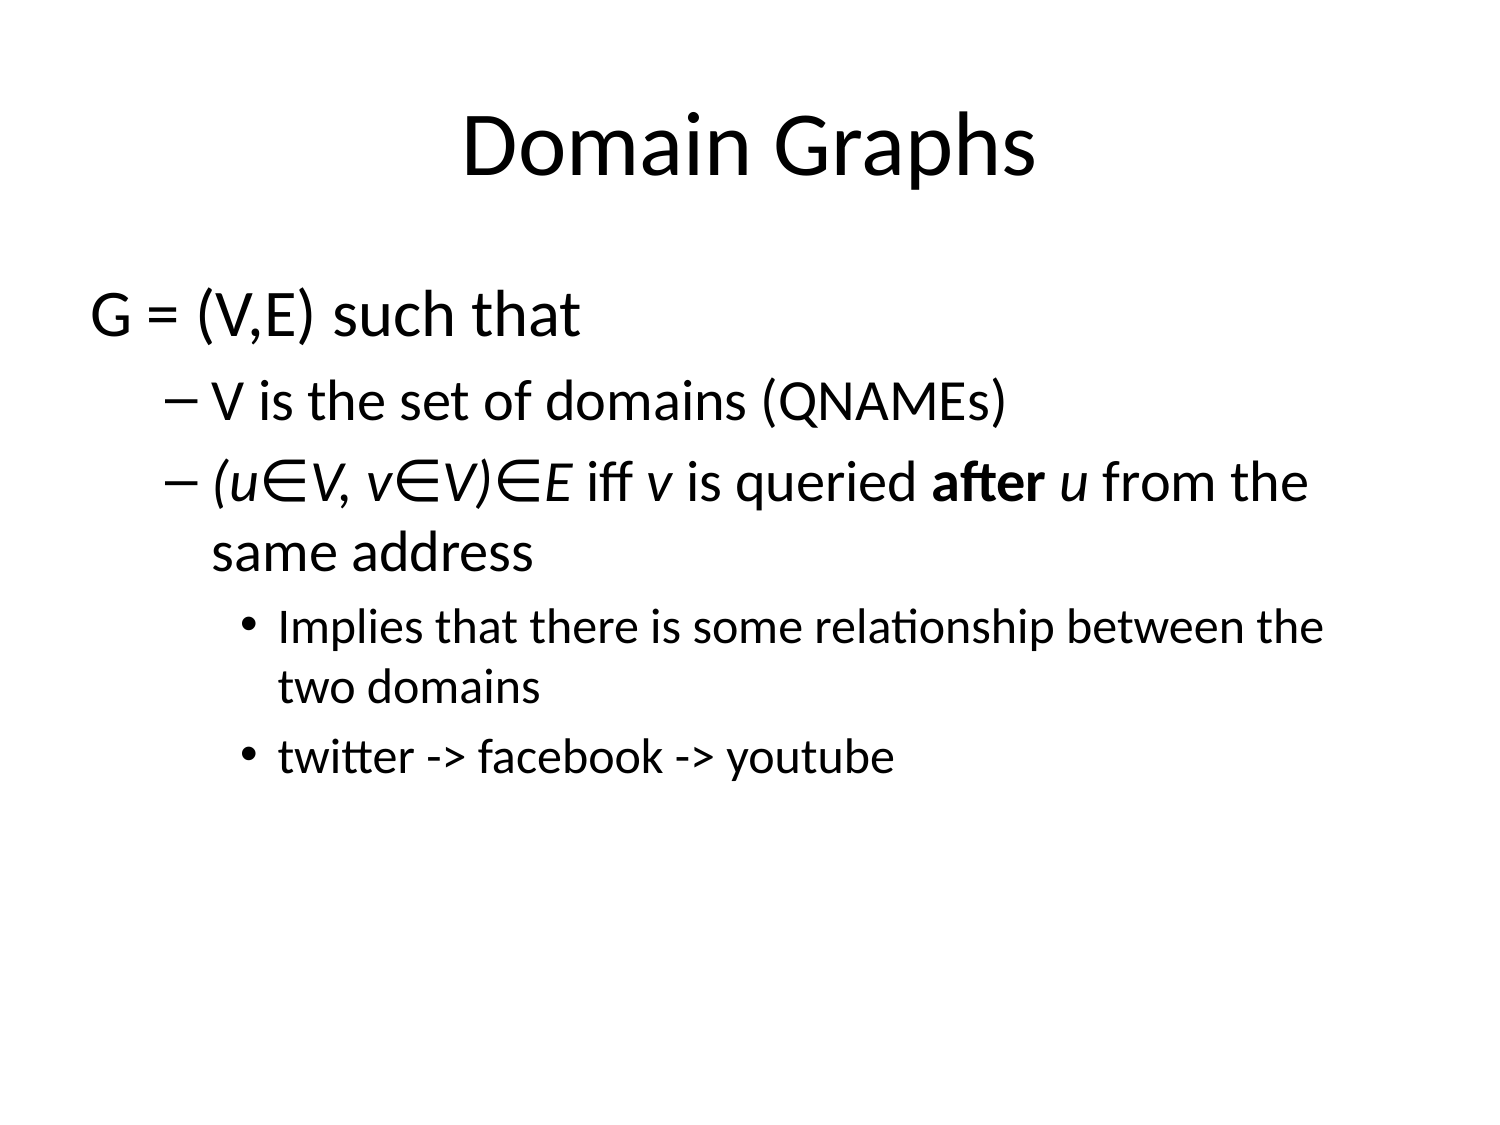

# Domain Graphs
G = (V,E) such that
V is the set of domains (QNAMEs)
(u∈V, v∈V)∈E iff v is queried after u from the same address
Implies that there is some relationship between the two domains
twitter -> facebook -> youtube